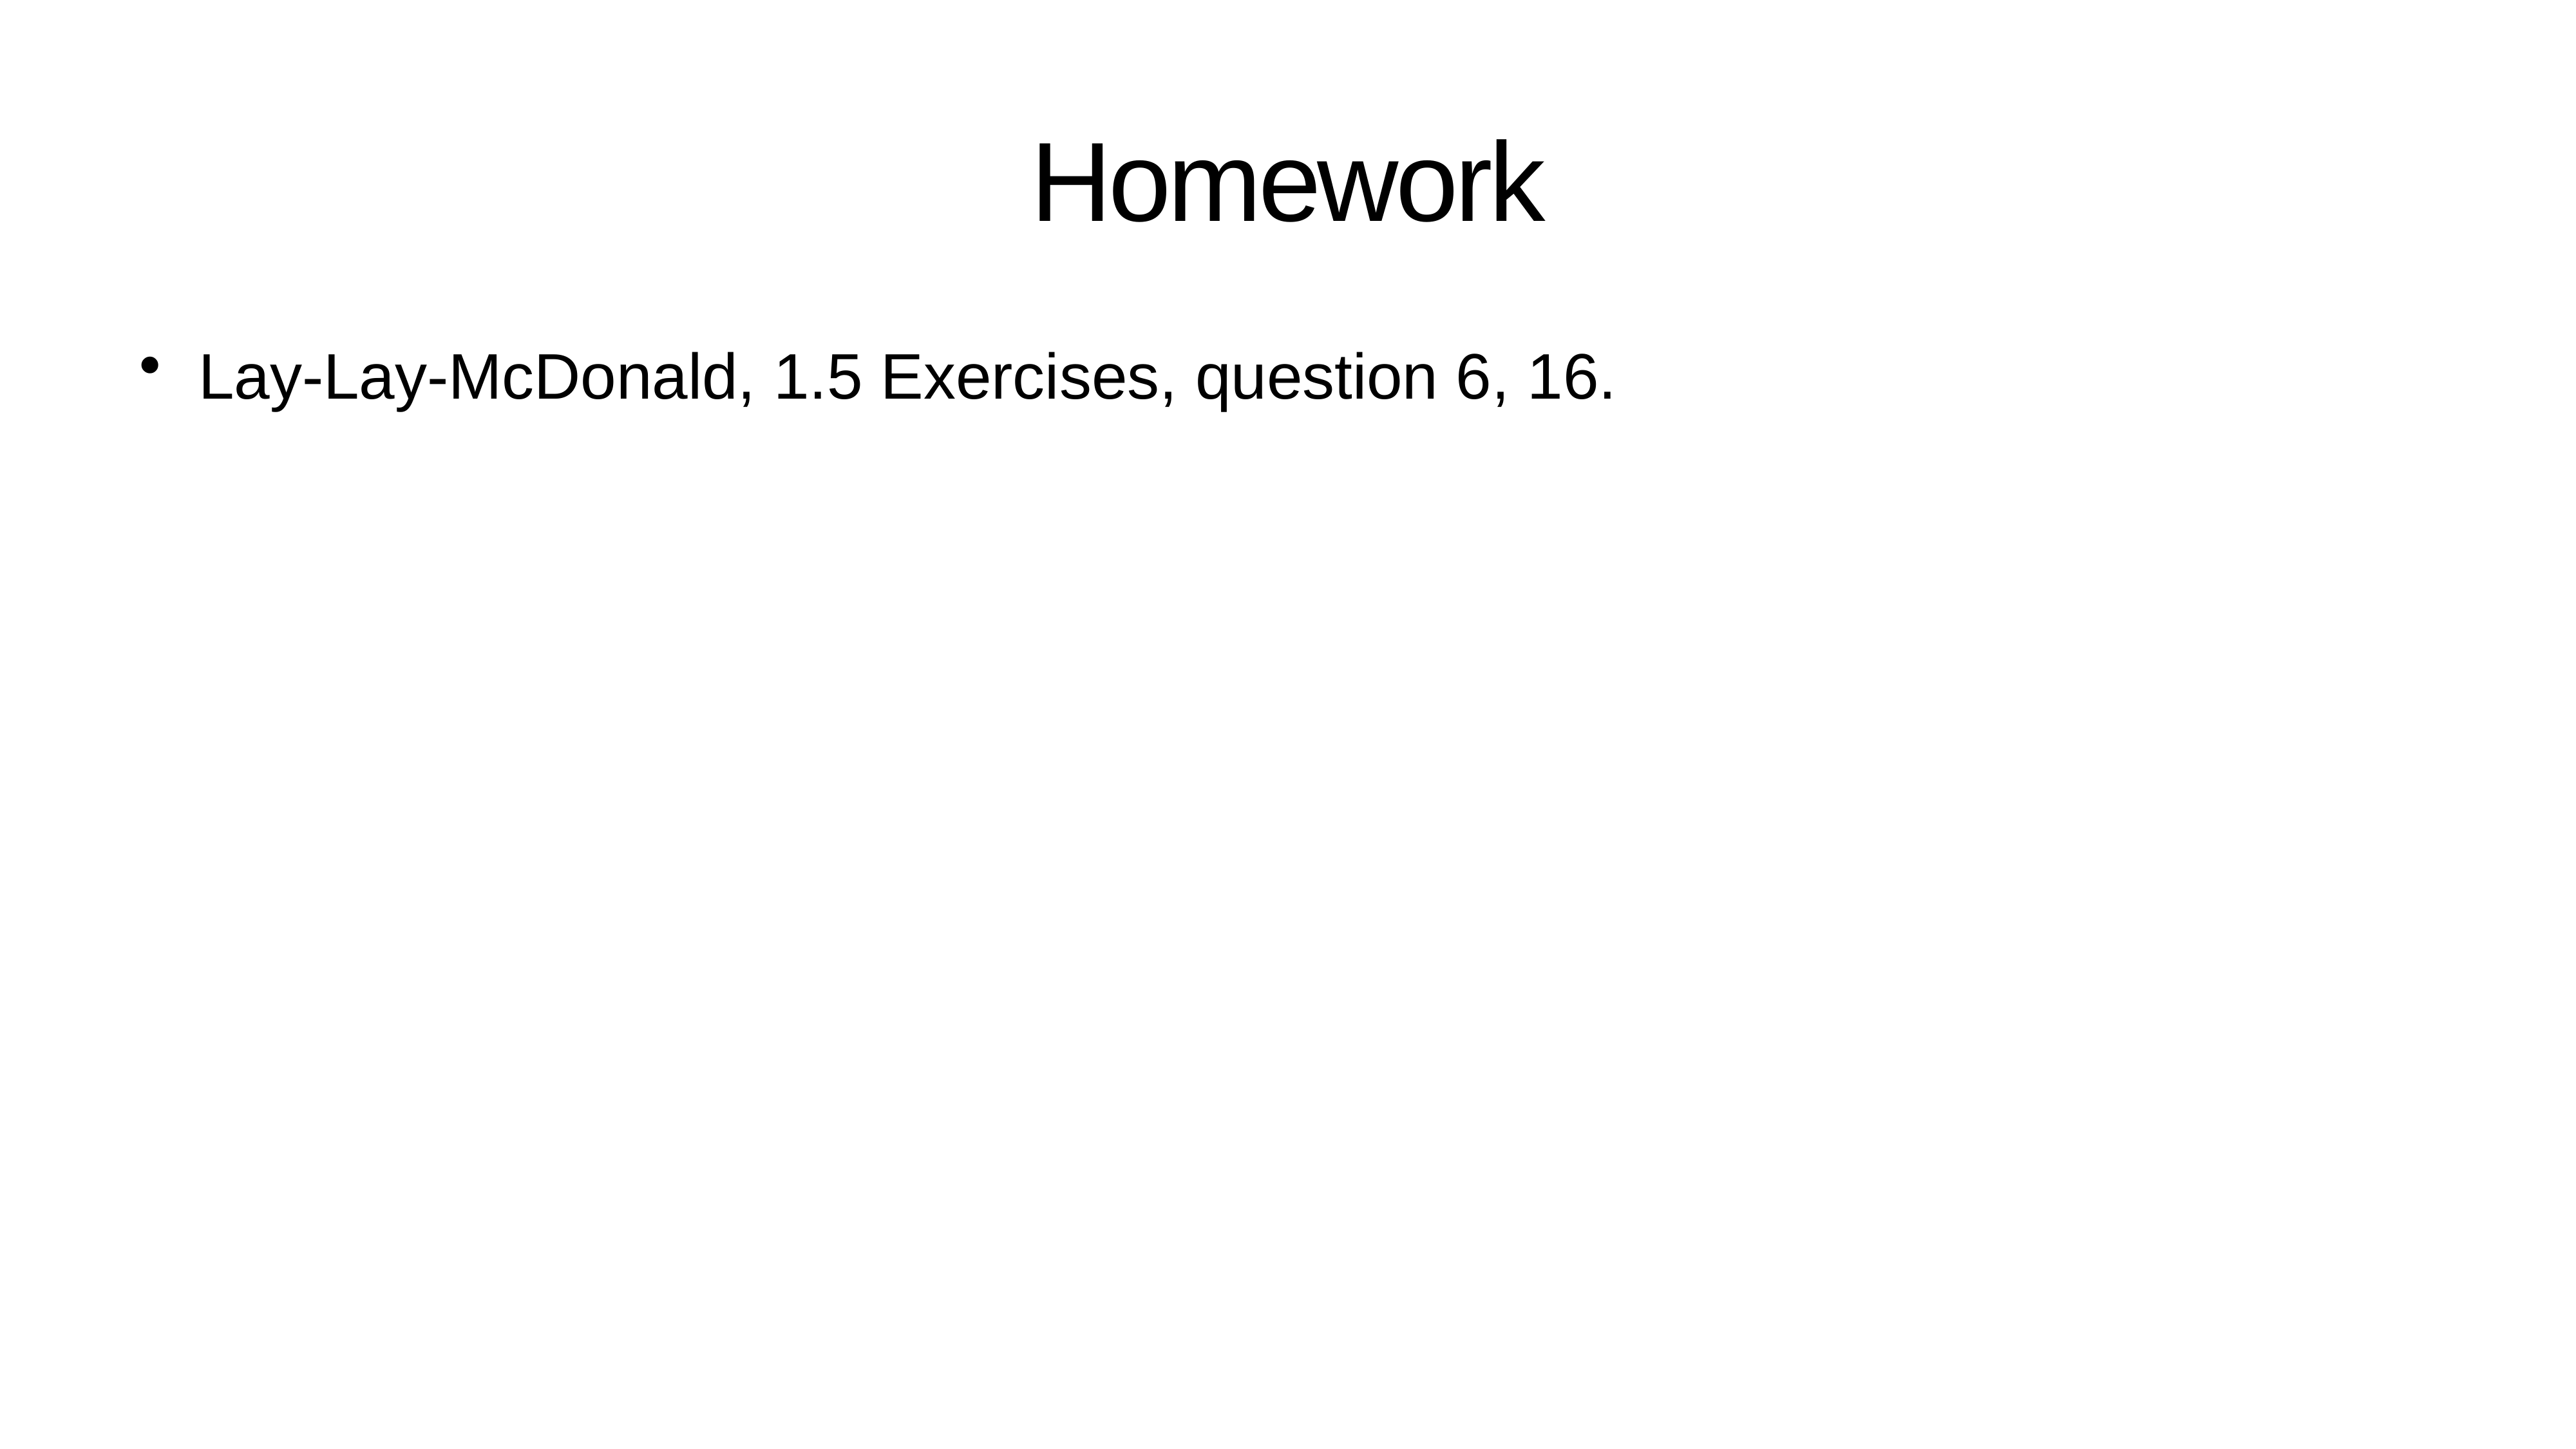

# Homework
Lay-Lay-McDonald, 1.5 Exercises, question 6, 16.